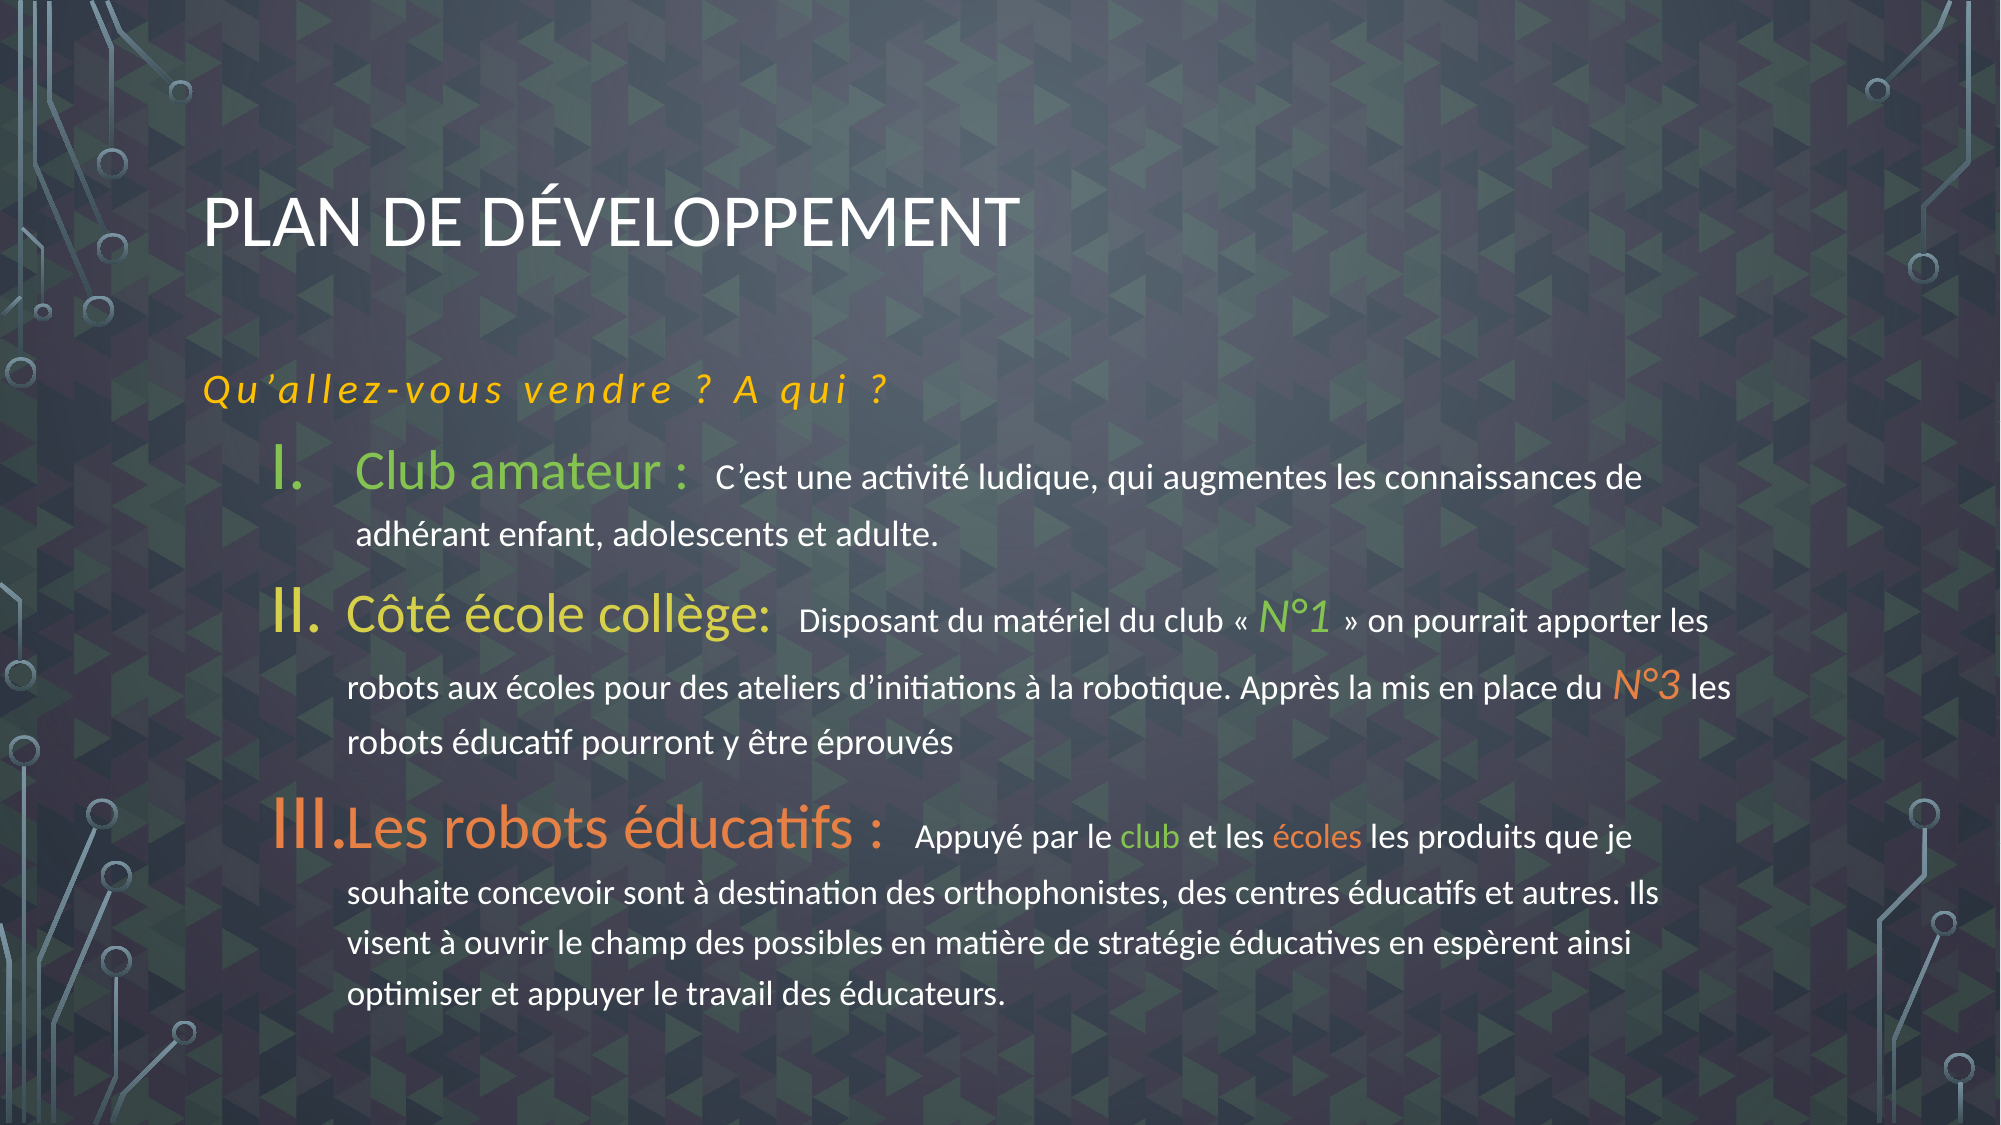

# Plan de développement
Qu’allez-vous vendre ? A qui ?
Club amateur :  C’est une activité ludique, qui augmentes les connaissances de adhérant enfant, adolescents et adulte.
Côté école collège:  Disposant du matériel du club « N°1 » on pourrait apporter les robots aux écoles pour des ateliers d’initiations à la robotique. Apprès la mis en place du N°3 les robots éducatif pourront y être éprouvés
Les robots éducatifs :  Appuyé par le club et les écoles les produits que je souhaite concevoir sont à destination des orthophonistes, des centres éducatifs et autres. Ils visent à ouvrir le champ des possibles en matière de stratégie éducatives en espèrent ainsi optimiser et appuyer le travail des éducateurs.